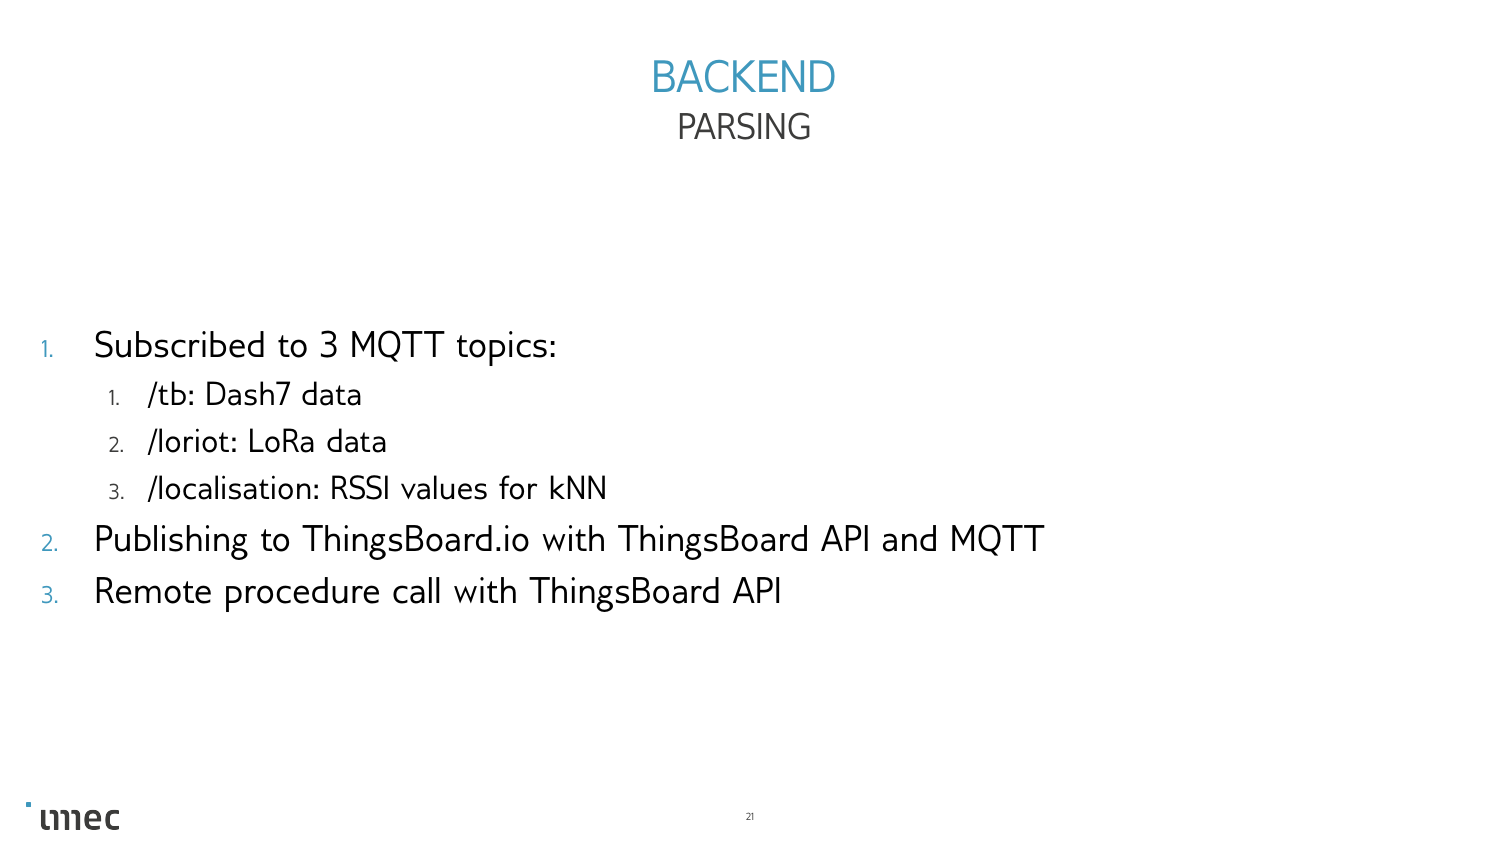

# Backend
Parsing
Subscribed to 3 MQTT topics:
/tb: Dash7 data
/loriot: LoRa data
/localisation: RSSI values for kNN
Publishing to ThingsBoard.io with ThingsBoard API and MQTT
Remote procedure call with ThingsBoard API
21